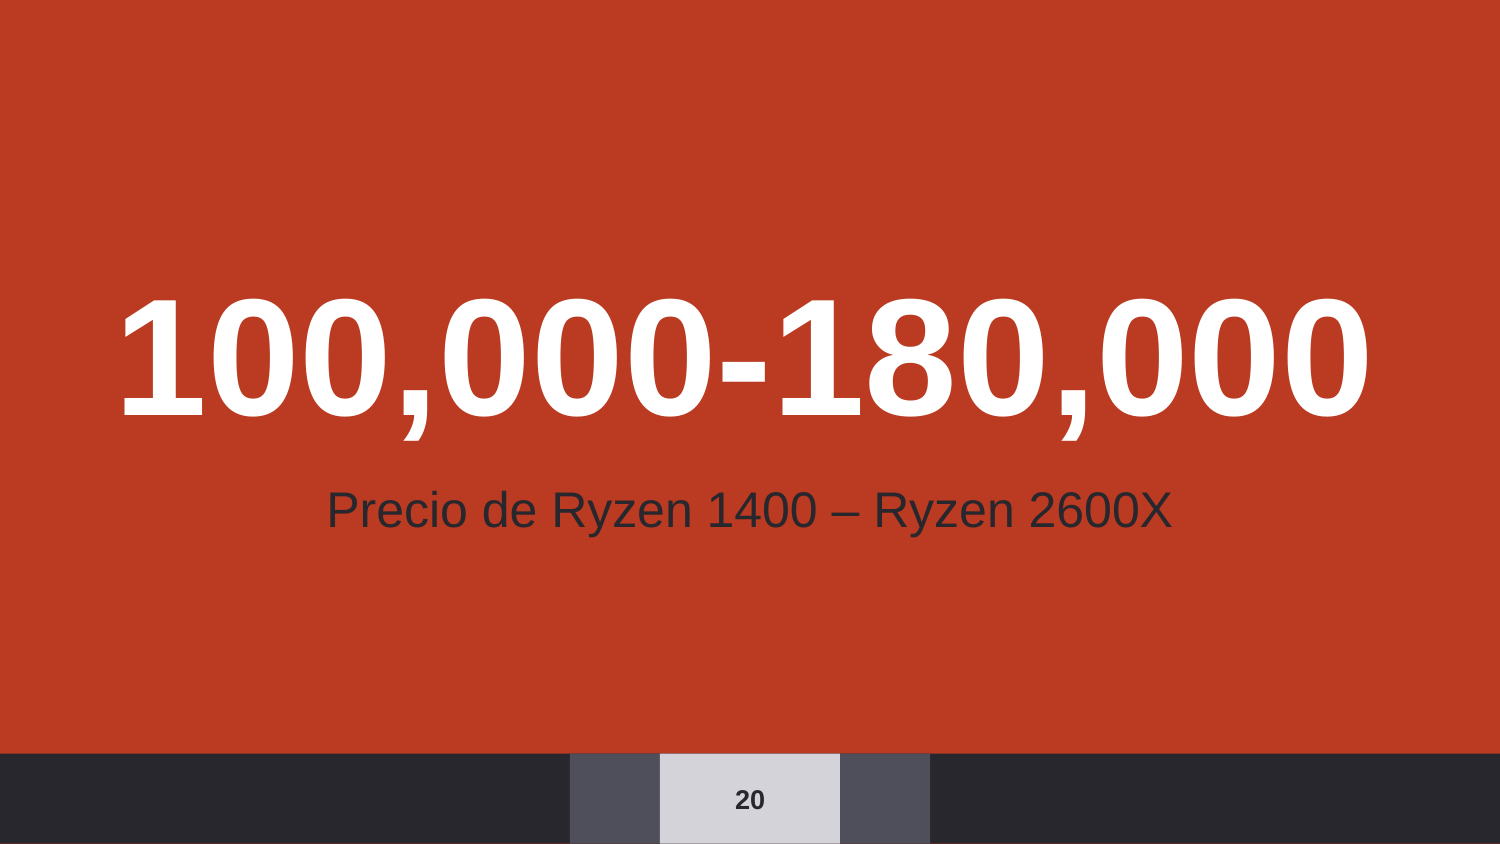

100,000-180,000
Precio de Ryzen 1400 – Ryzen 2600X
20